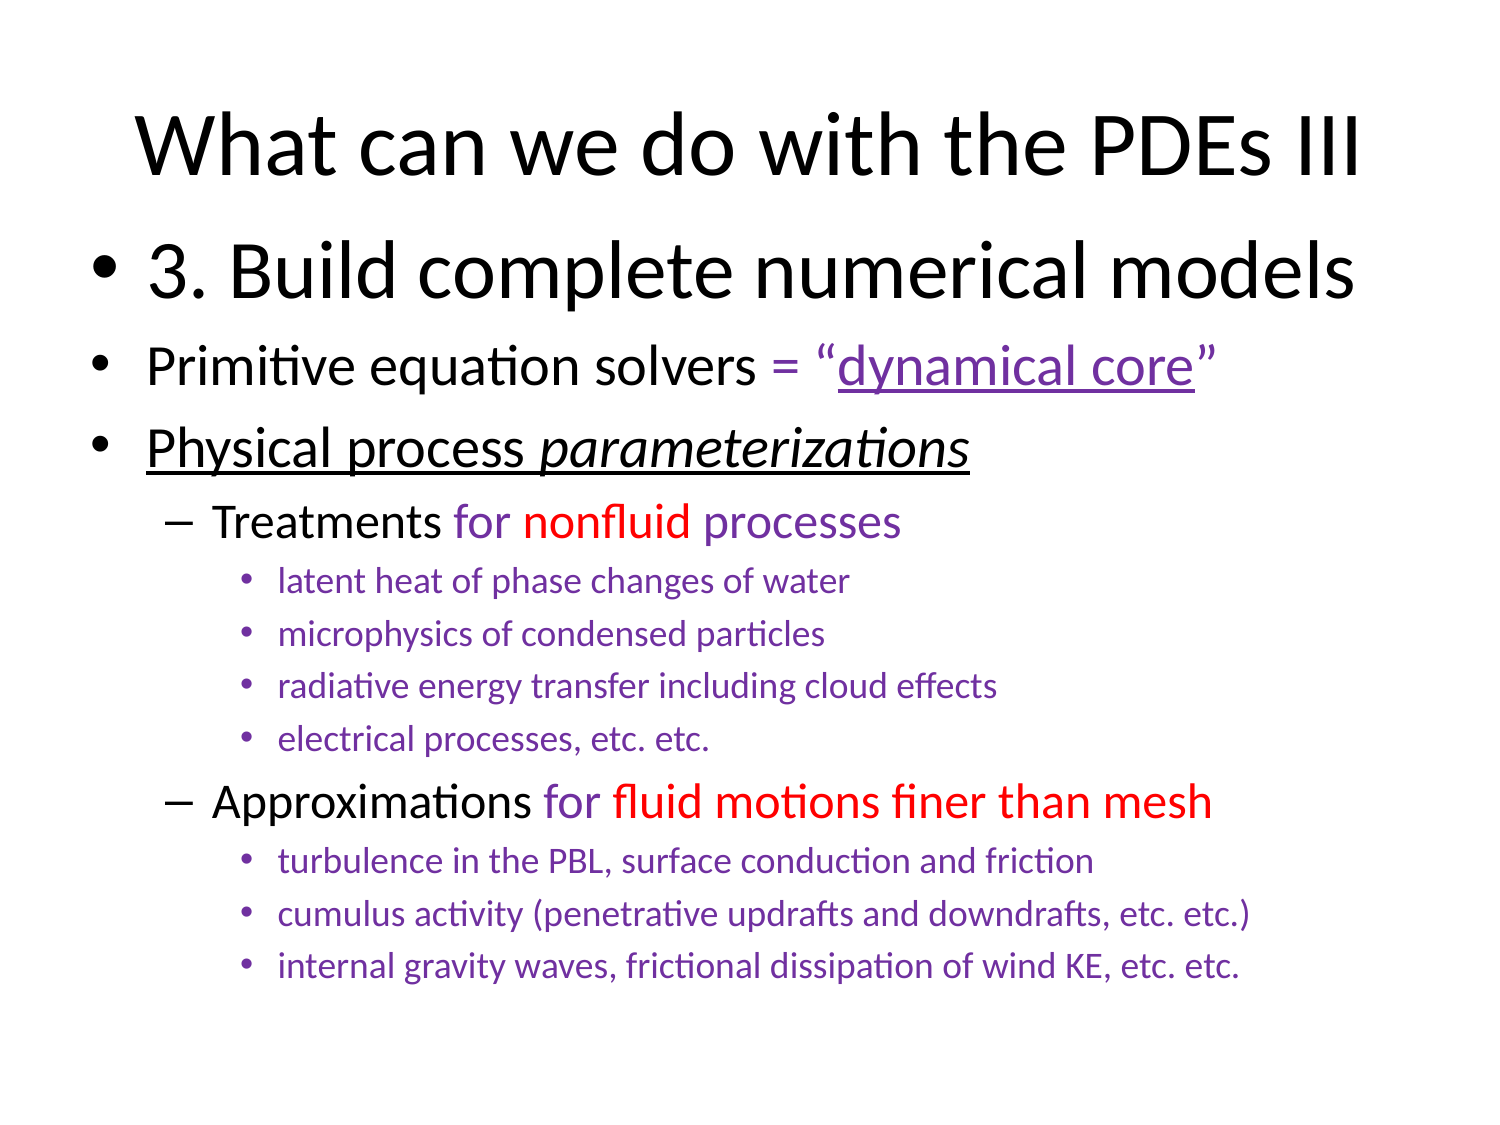

# What can we do with the PDEs III
3. Build complete numerical models
Primitive equation solvers = “dynamical core”
Physical process parameterizations
Treatments for nonfluid processes
latent heat of phase changes of water
microphysics of condensed particles
radiative energy transfer including cloud effects
electrical processes, etc. etc.
Approximations for fluid motions finer than mesh
turbulence in the PBL, surface conduction and friction
cumulus activity (penetrative updrafts and downdrafts, etc. etc.)
internal gravity waves, frictional dissipation of wind KE, etc. etc.